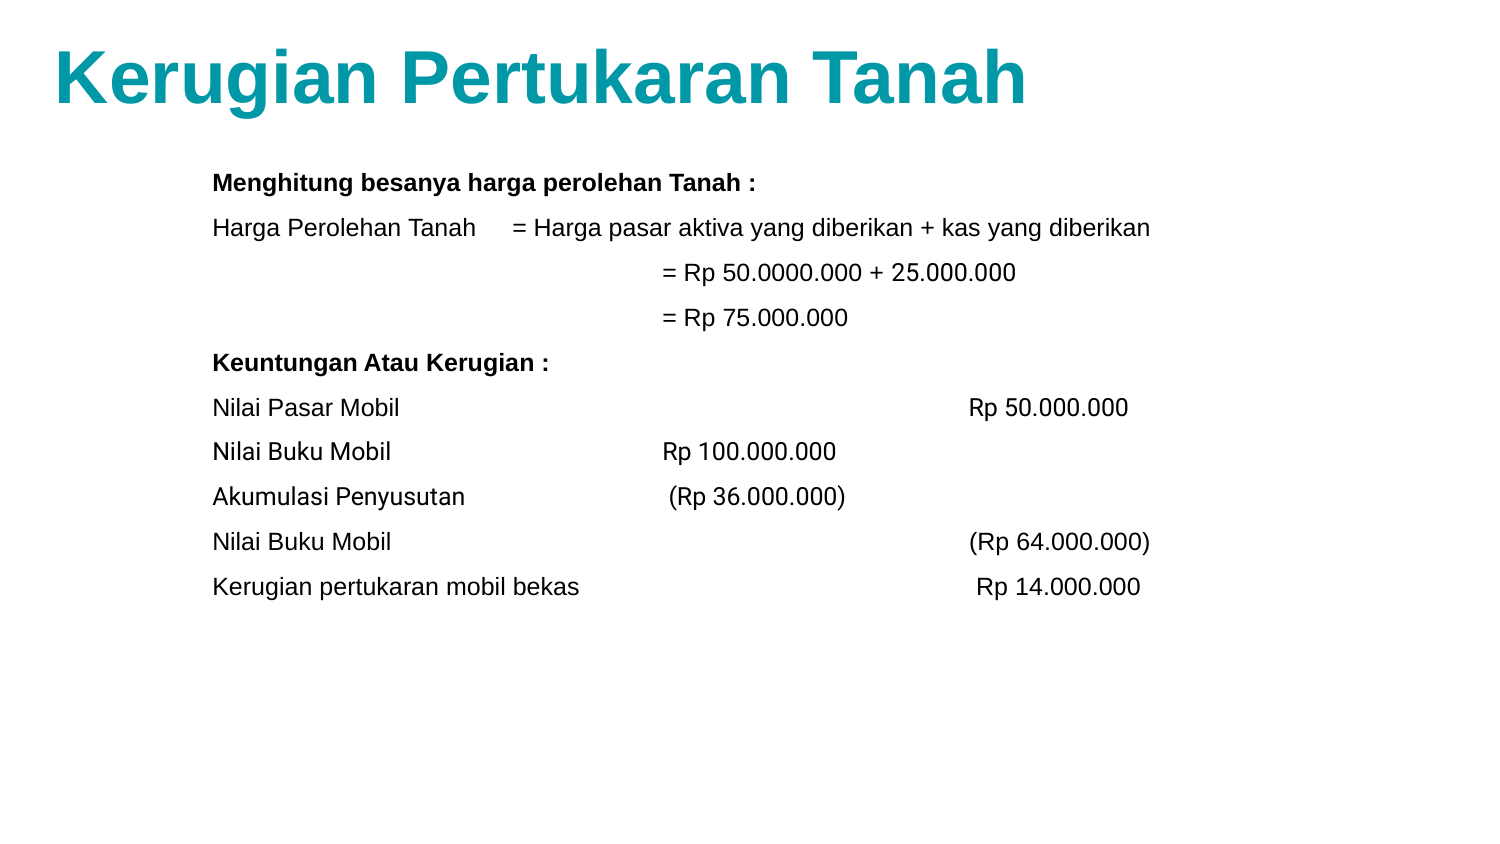

Kerugian Pertukaran Tanah
Menghitung besanya harga perolehan Tanah :
Harga Perolehan Tanah 	= Harga pasar aktiva yang diberikan + kas yang diberikan
			= Rp 50.0000.000 + 25.000.000
			= Rp 75.000.000
Keuntungan Atau Kerugian :
Nilai Pasar Mobil 				 Rp 50.000.000
Nilai Buku Mobil 		Rp 100.000.000
Akumulasi Penyusutan		 (Rp 36.000.000)
Nilai Buku Mobil				 (Rp 64.000.000)
Kerugian pertukaran mobil bekas			  Rp 14.000.000

# n